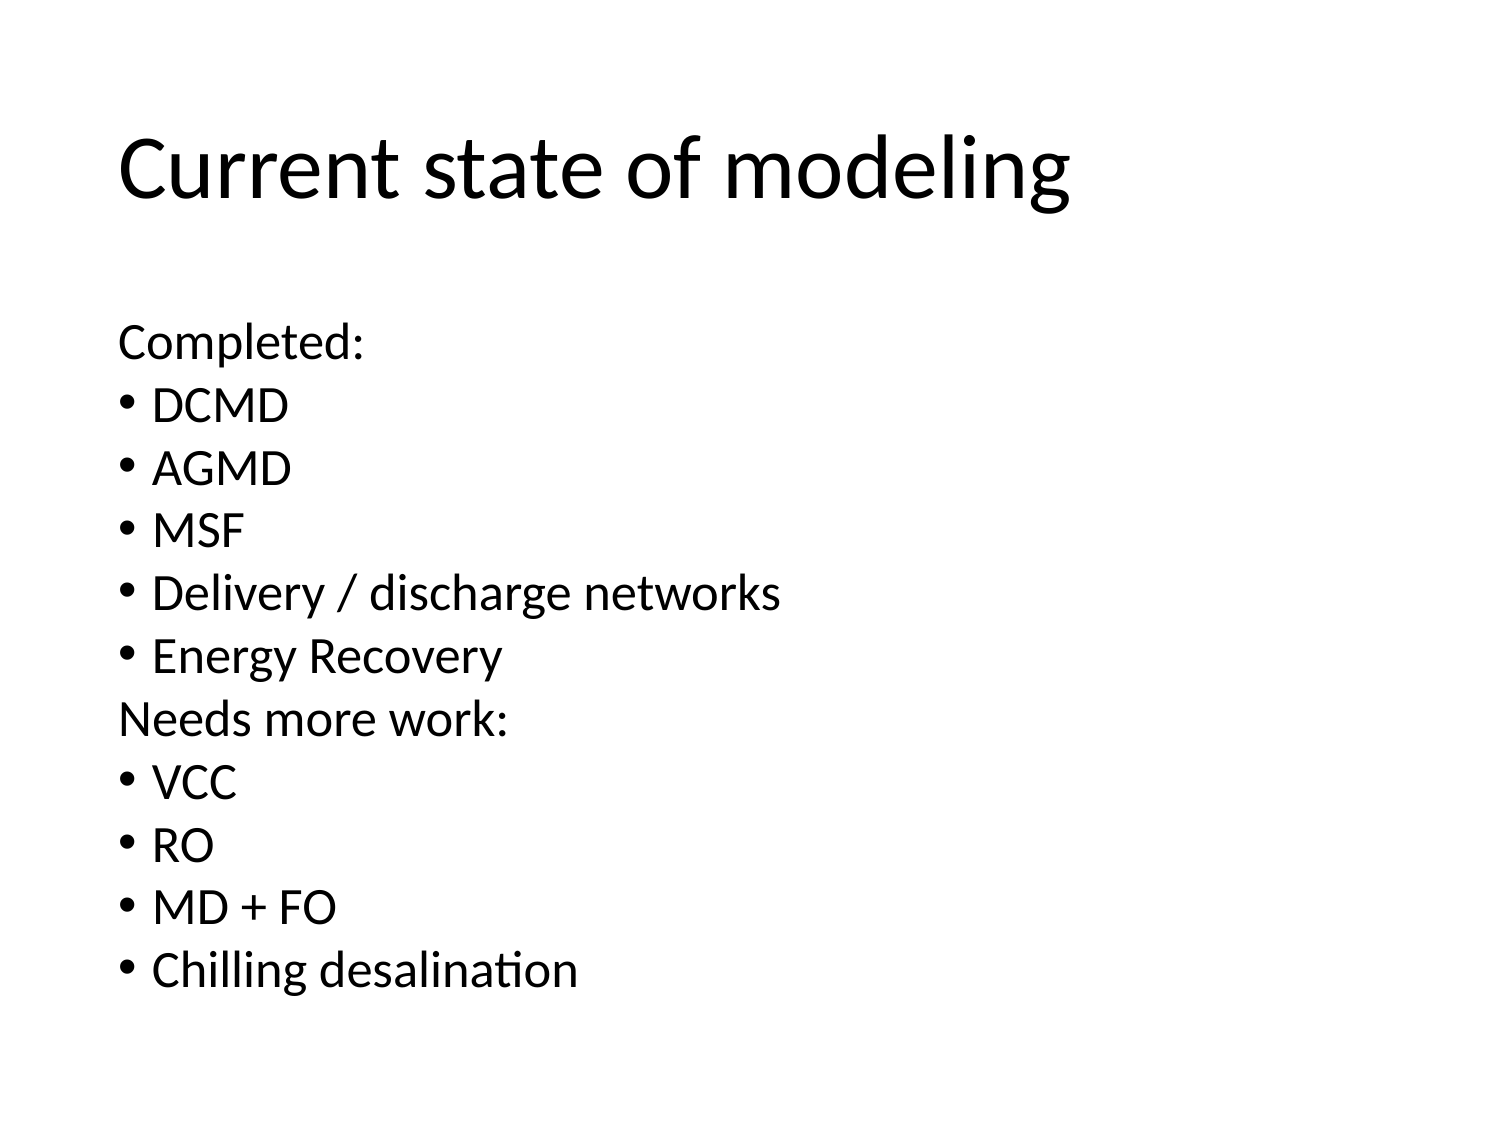

# Current state of modeling
Completed:
DCMD
AGMD
MSF
Delivery / discharge networks
Energy Recovery
Needs more work:
VCC
RO
MD + FO
Chilling desalination